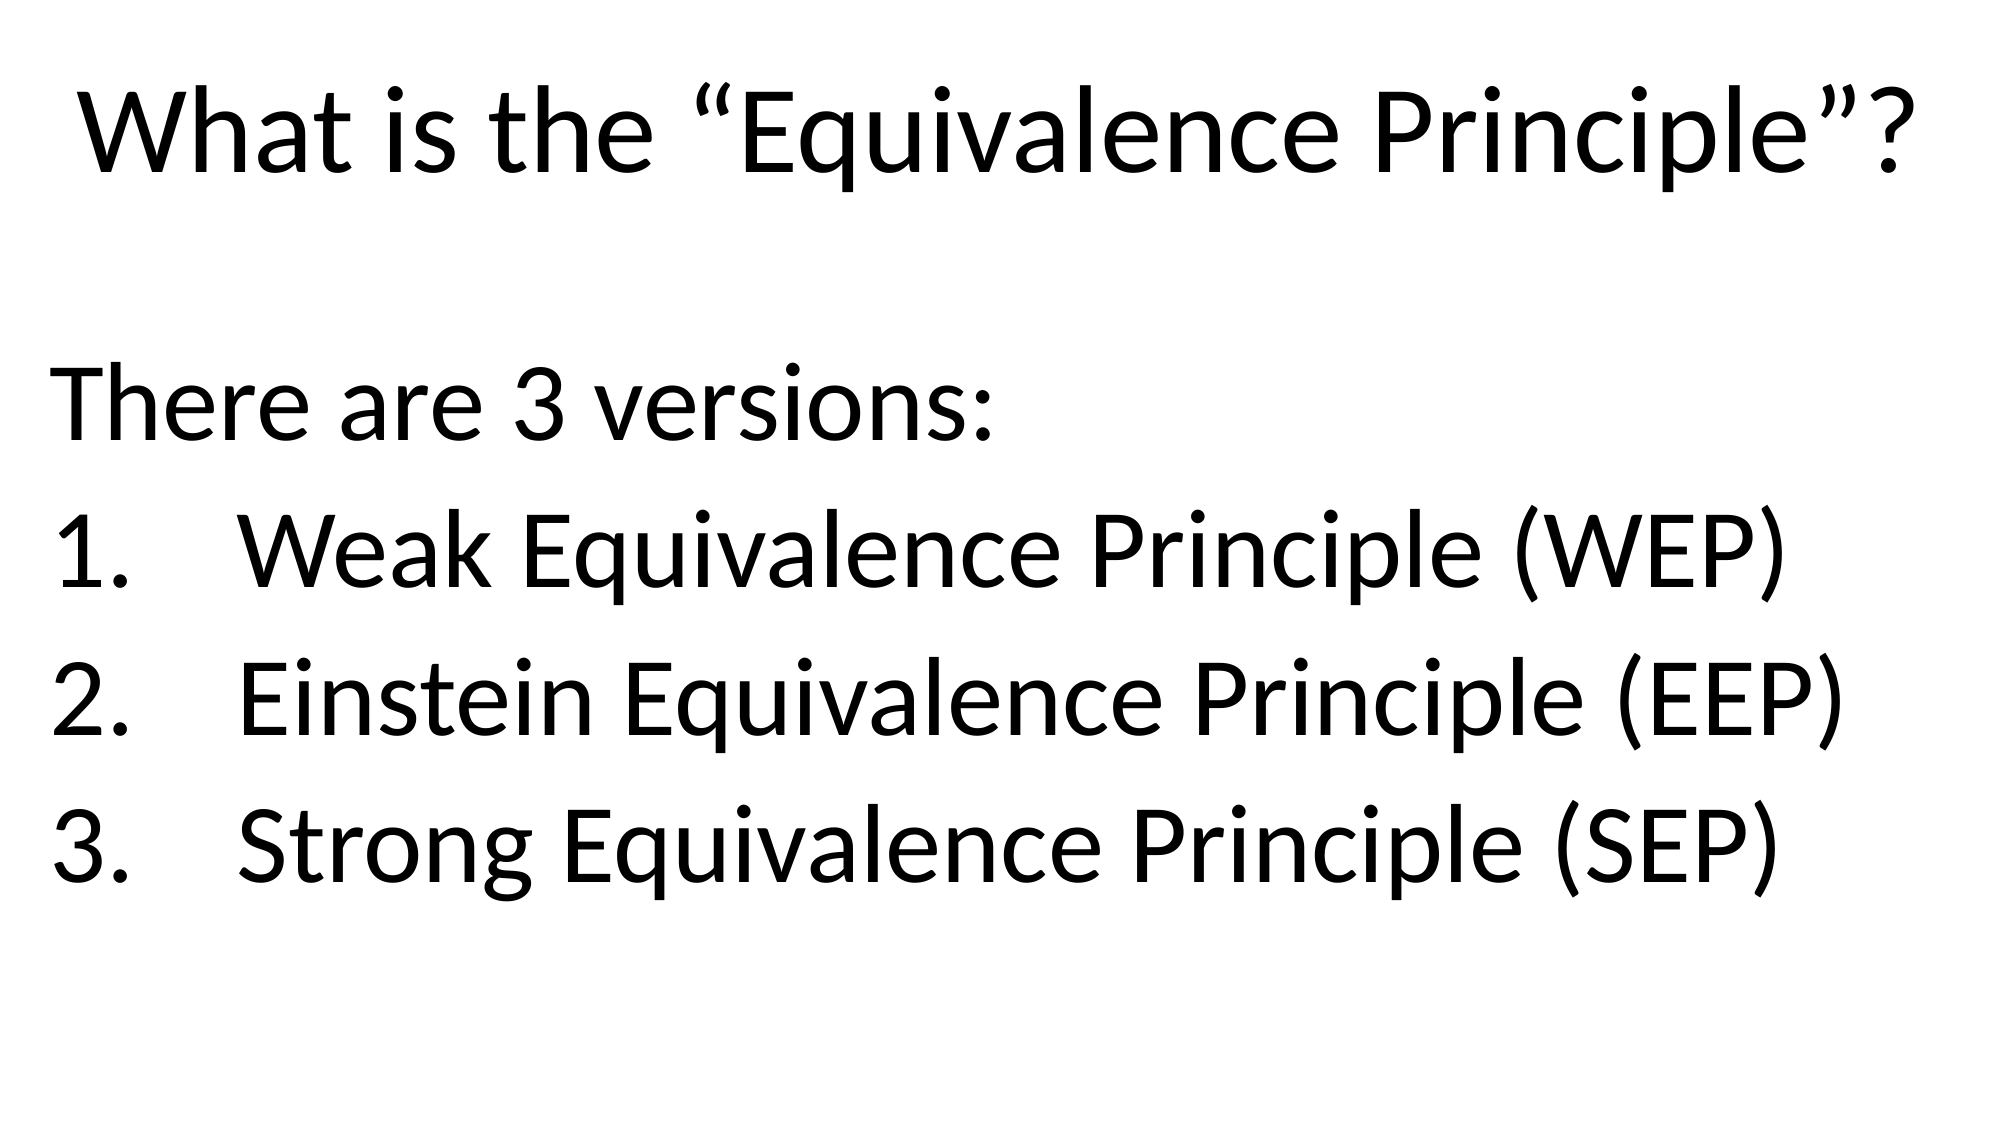

What is the “Equivalence Principle”?
There are 3 versions:
Weak Equivalence Principle (WEP)
Einstein Equivalence Principle (EEP)
Strong Equivalence Principle (SEP)